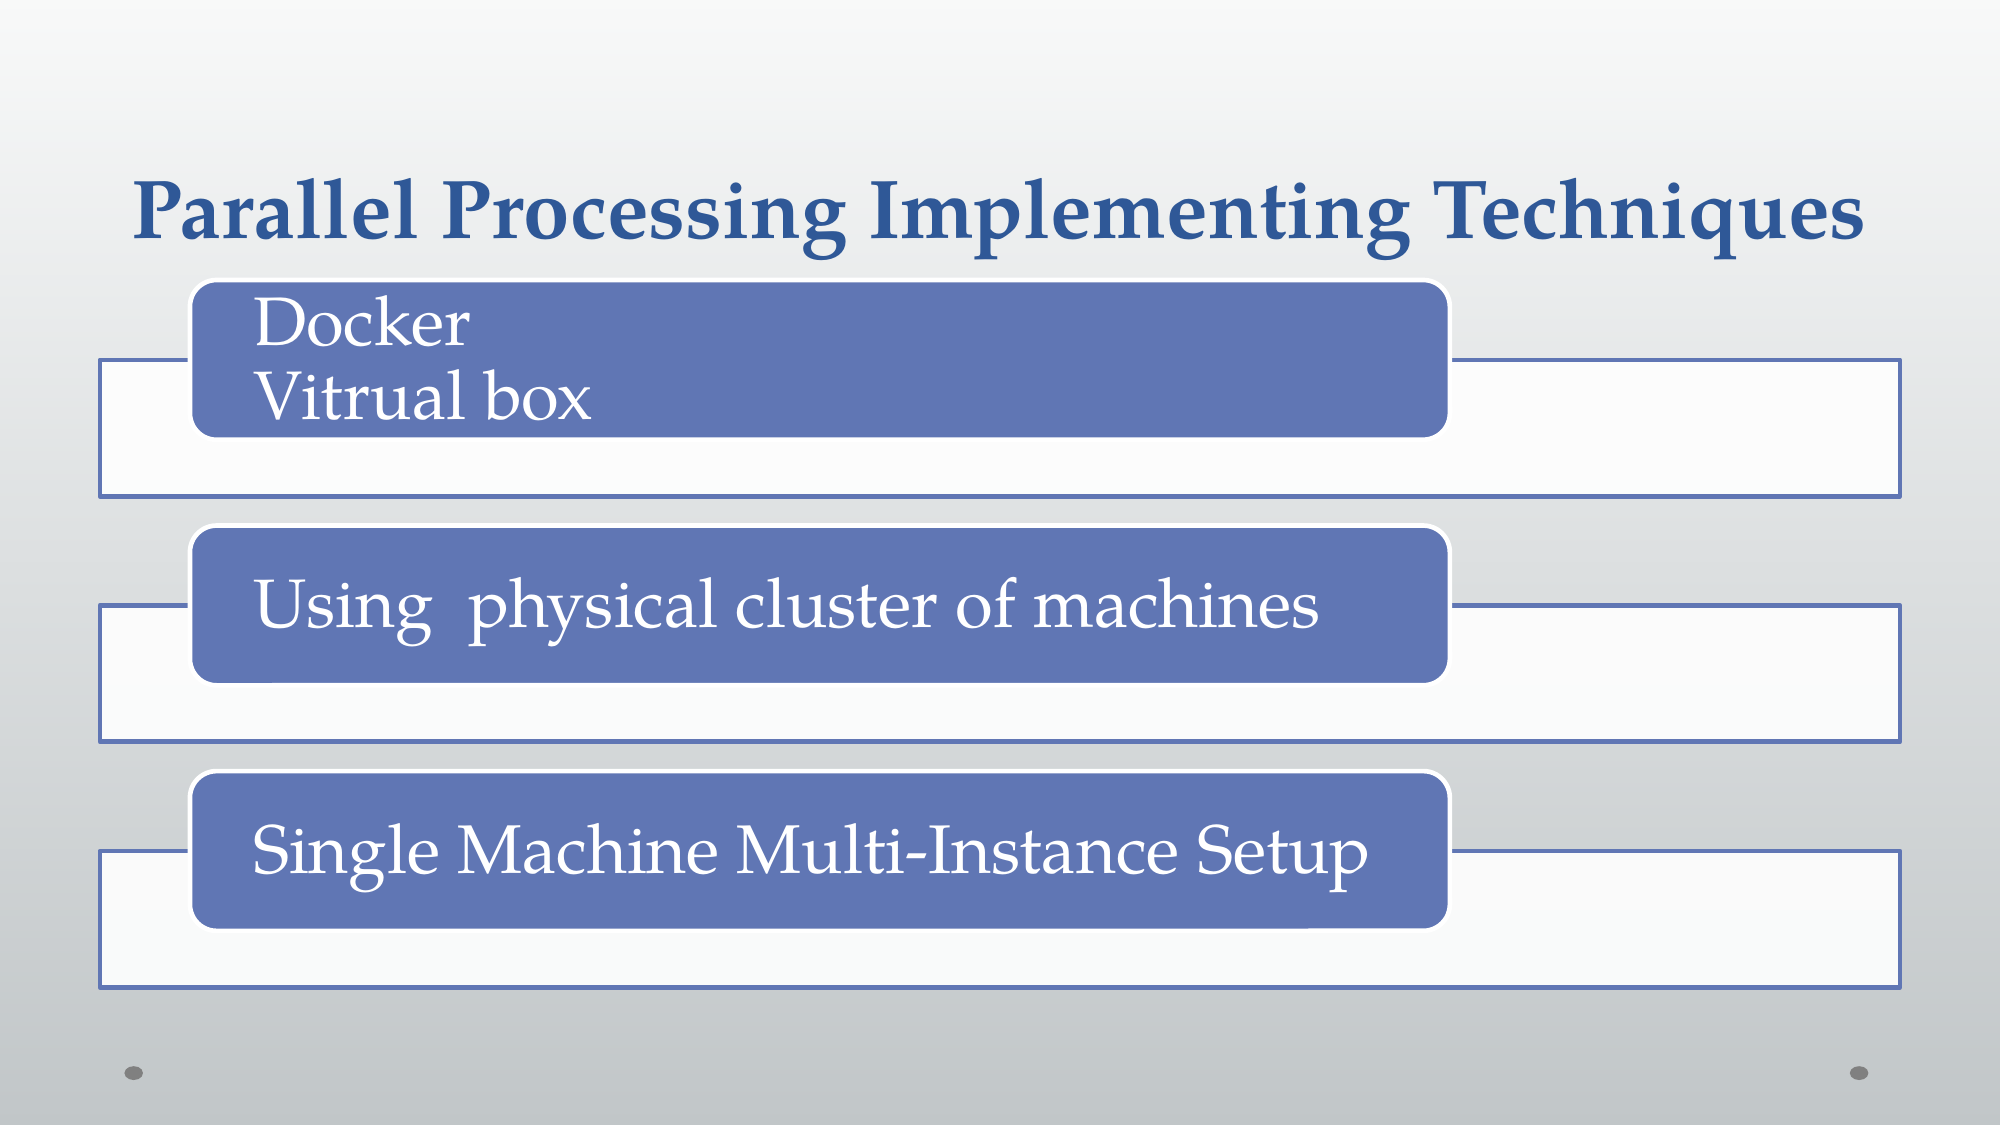

# Parallel Processing Implementing Techniques
Docker
Vitrual box
Using  physical cluster of machines
Single Machine Multi-Instance Setup